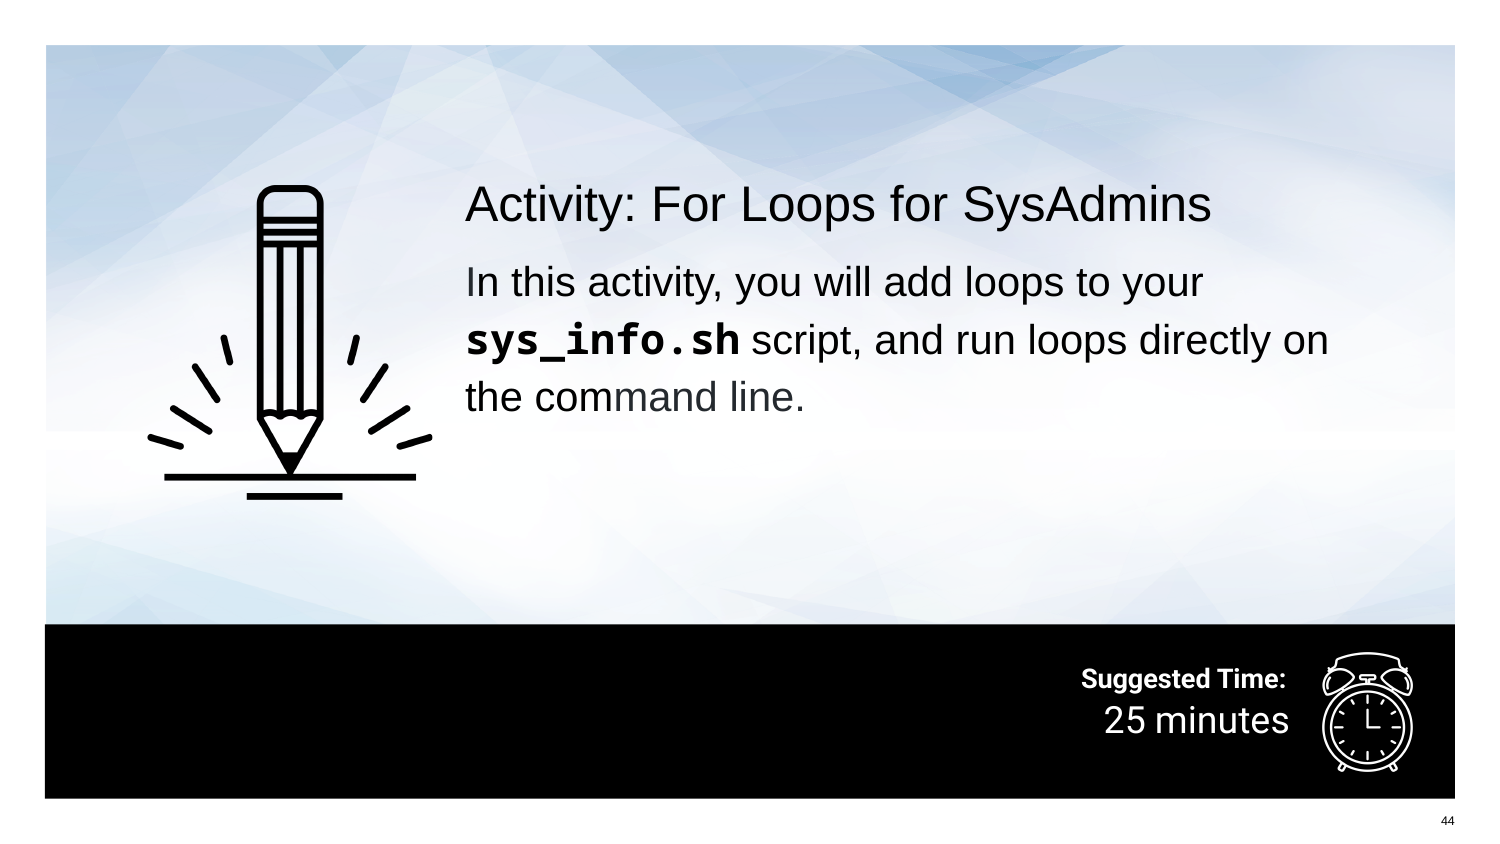

Activity: For Loops for SysAdmins
In this activity, you will add loops to your sys_info.sh script, and run loops directly on the command line.

# 25 minutes
44